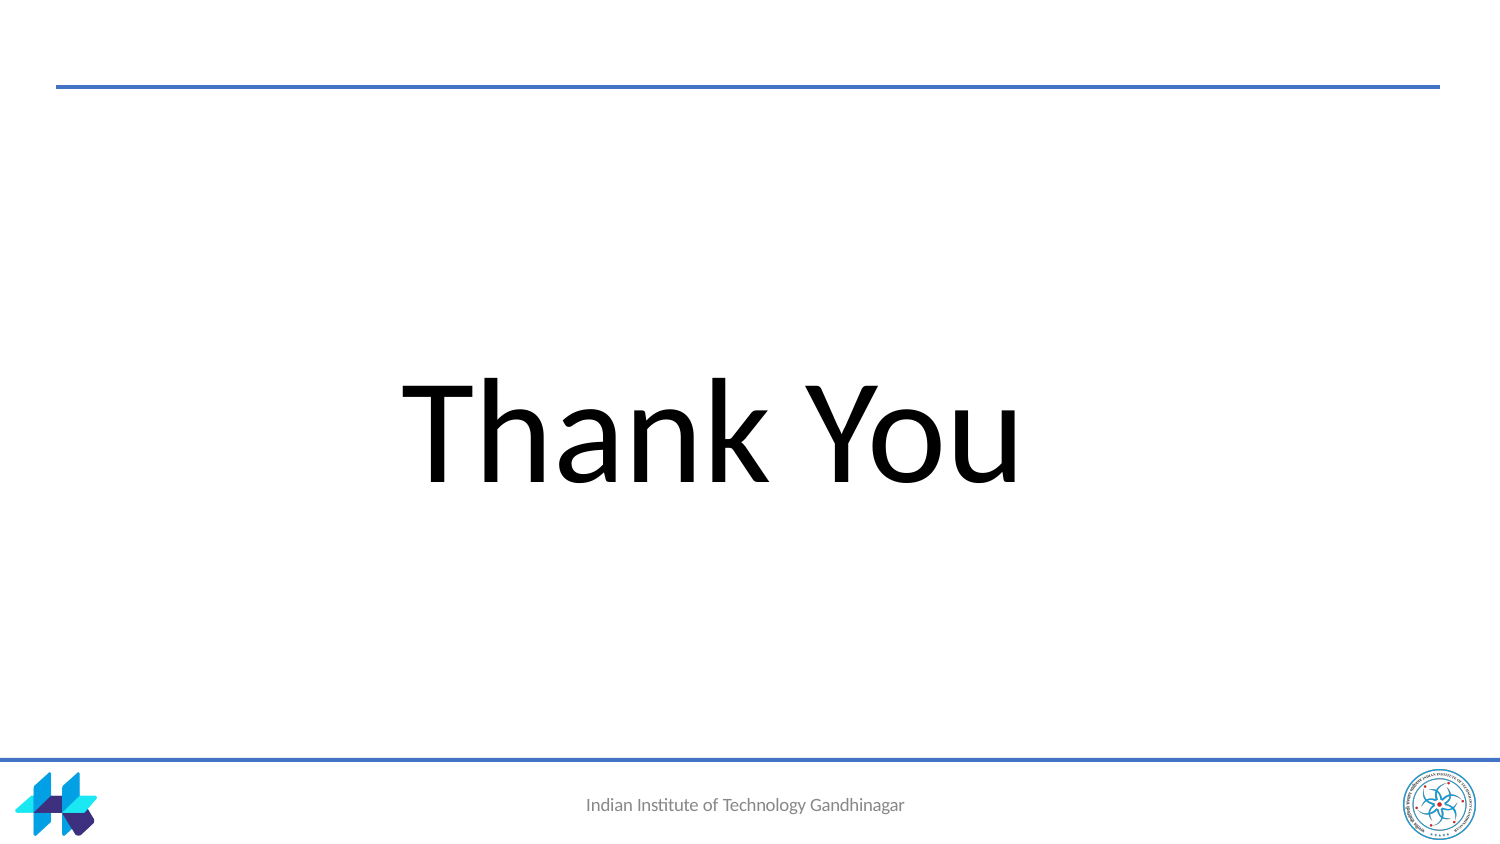

Thank You
Indian Institute of Technology Gandhinagar